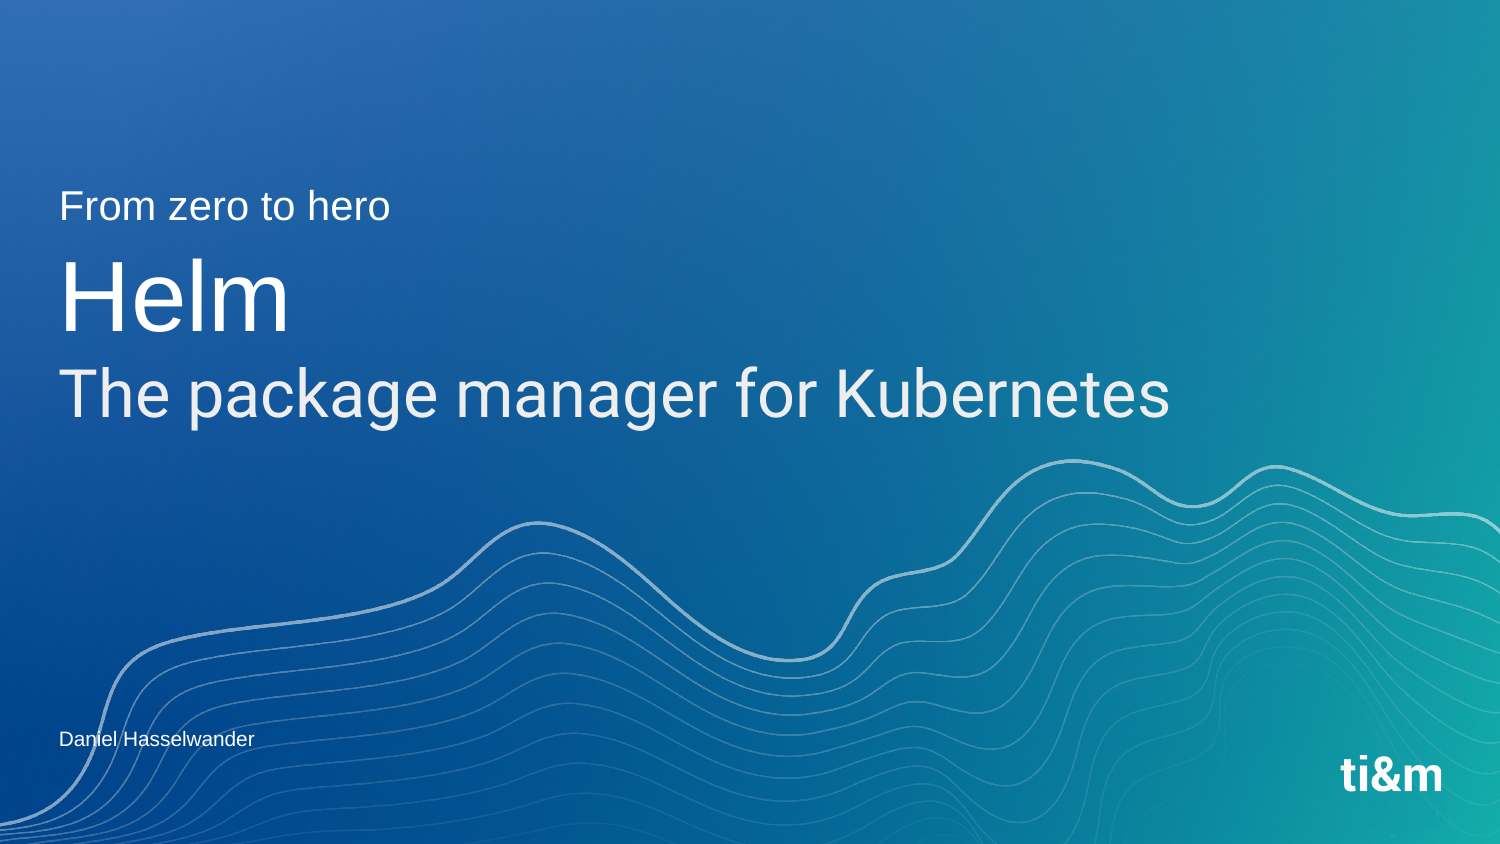

From zero to hero
# Helm The package manager for Kubernetes
Daniel Hasselwander